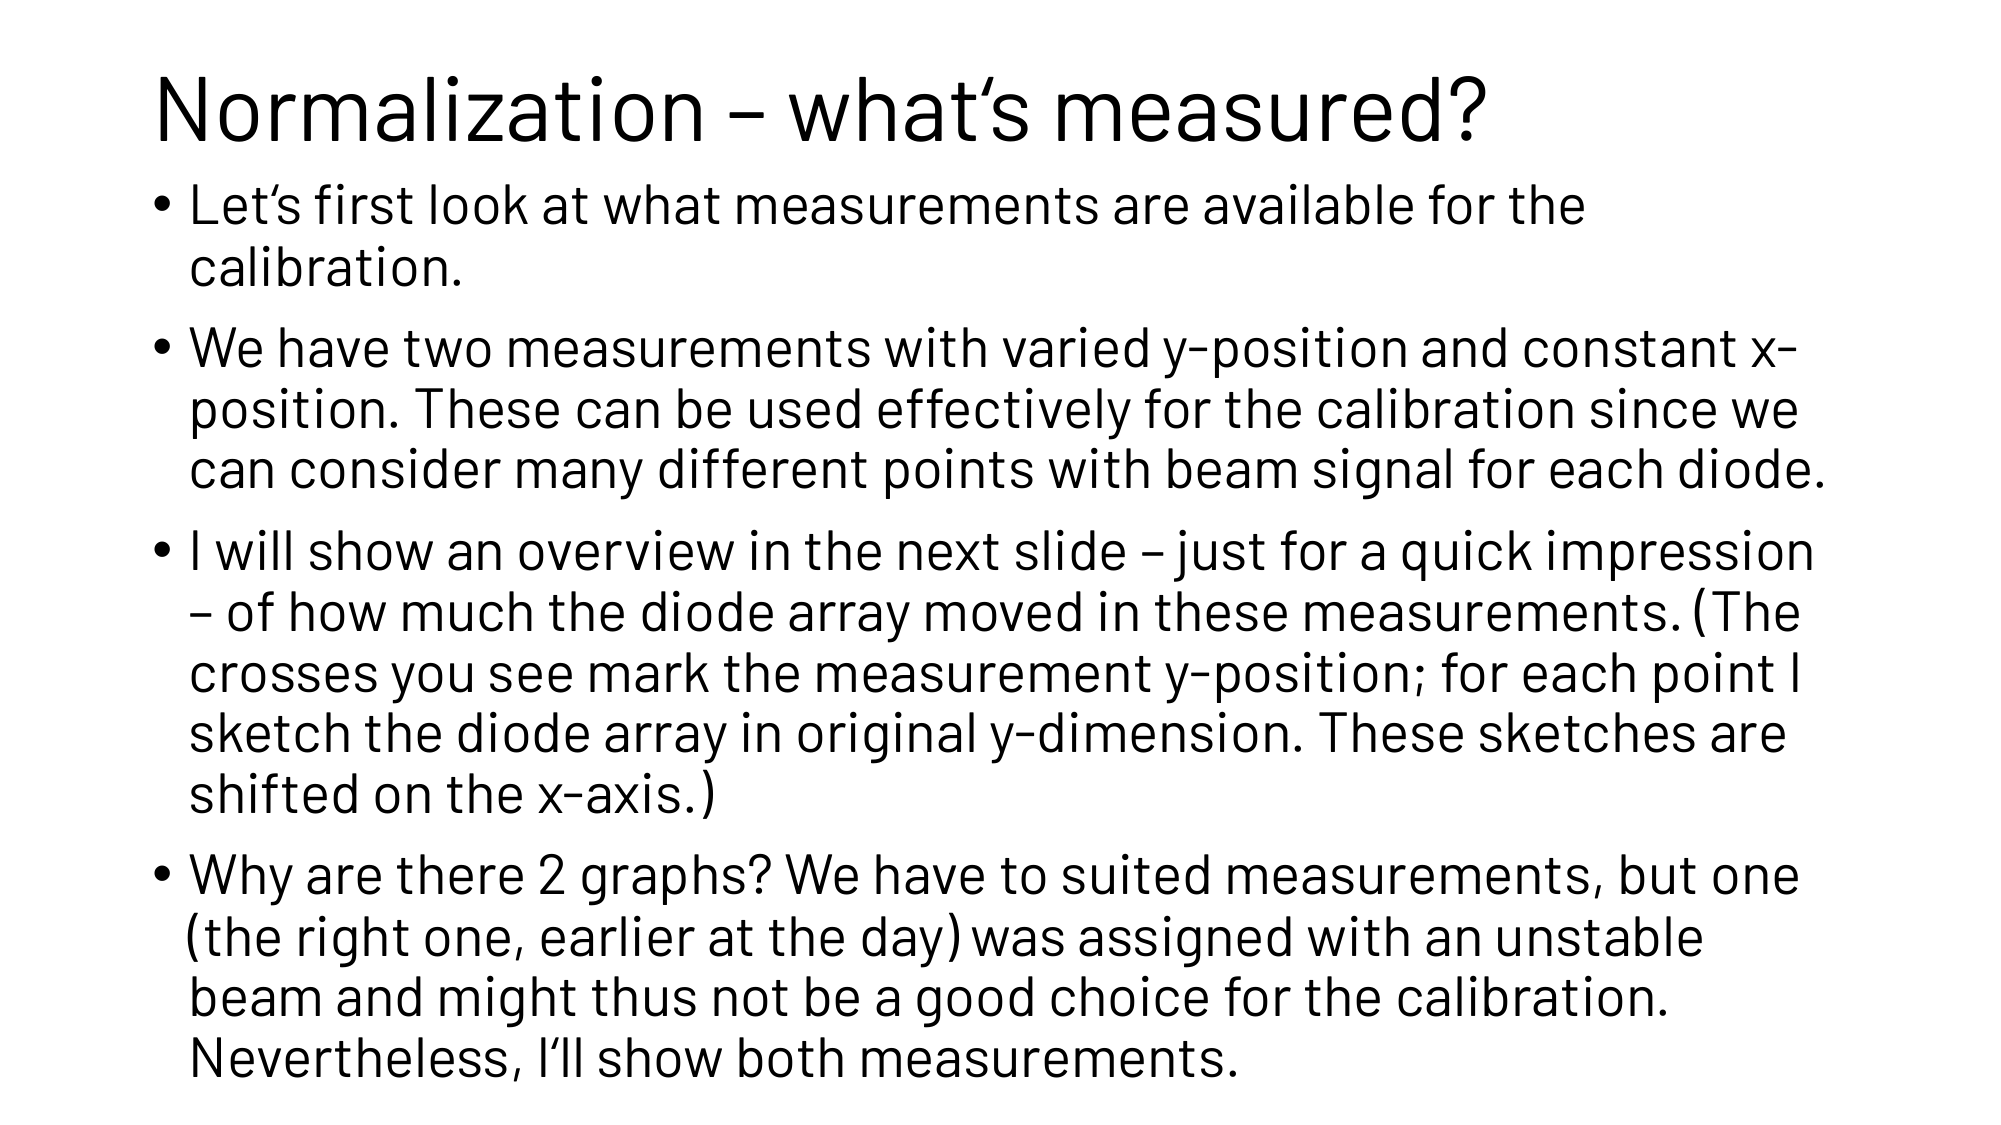

# Normalization – what‘s measured?
Let‘s first look at what measurements are available for the calibration.
We have two measurements with varied y-position and constant x-position. These can be used effectively for the calibration since we can consider many different points with beam signal for each diode.
I will show an overview in the next slide – just for a quick impression – of how much the diode array moved in these measurements. (The crosses you see mark the measurement y-position; for each point I sketch the diode array in original y-dimension. These sketches are shifted on the x-axis.)
Why are there 2 graphs? We have to suited measurements, but one (the right one, earlier at the day) was assigned with an unstable beam and might thus not be a good choice for the calibration. Nevertheless, I‘ll show both measurements.